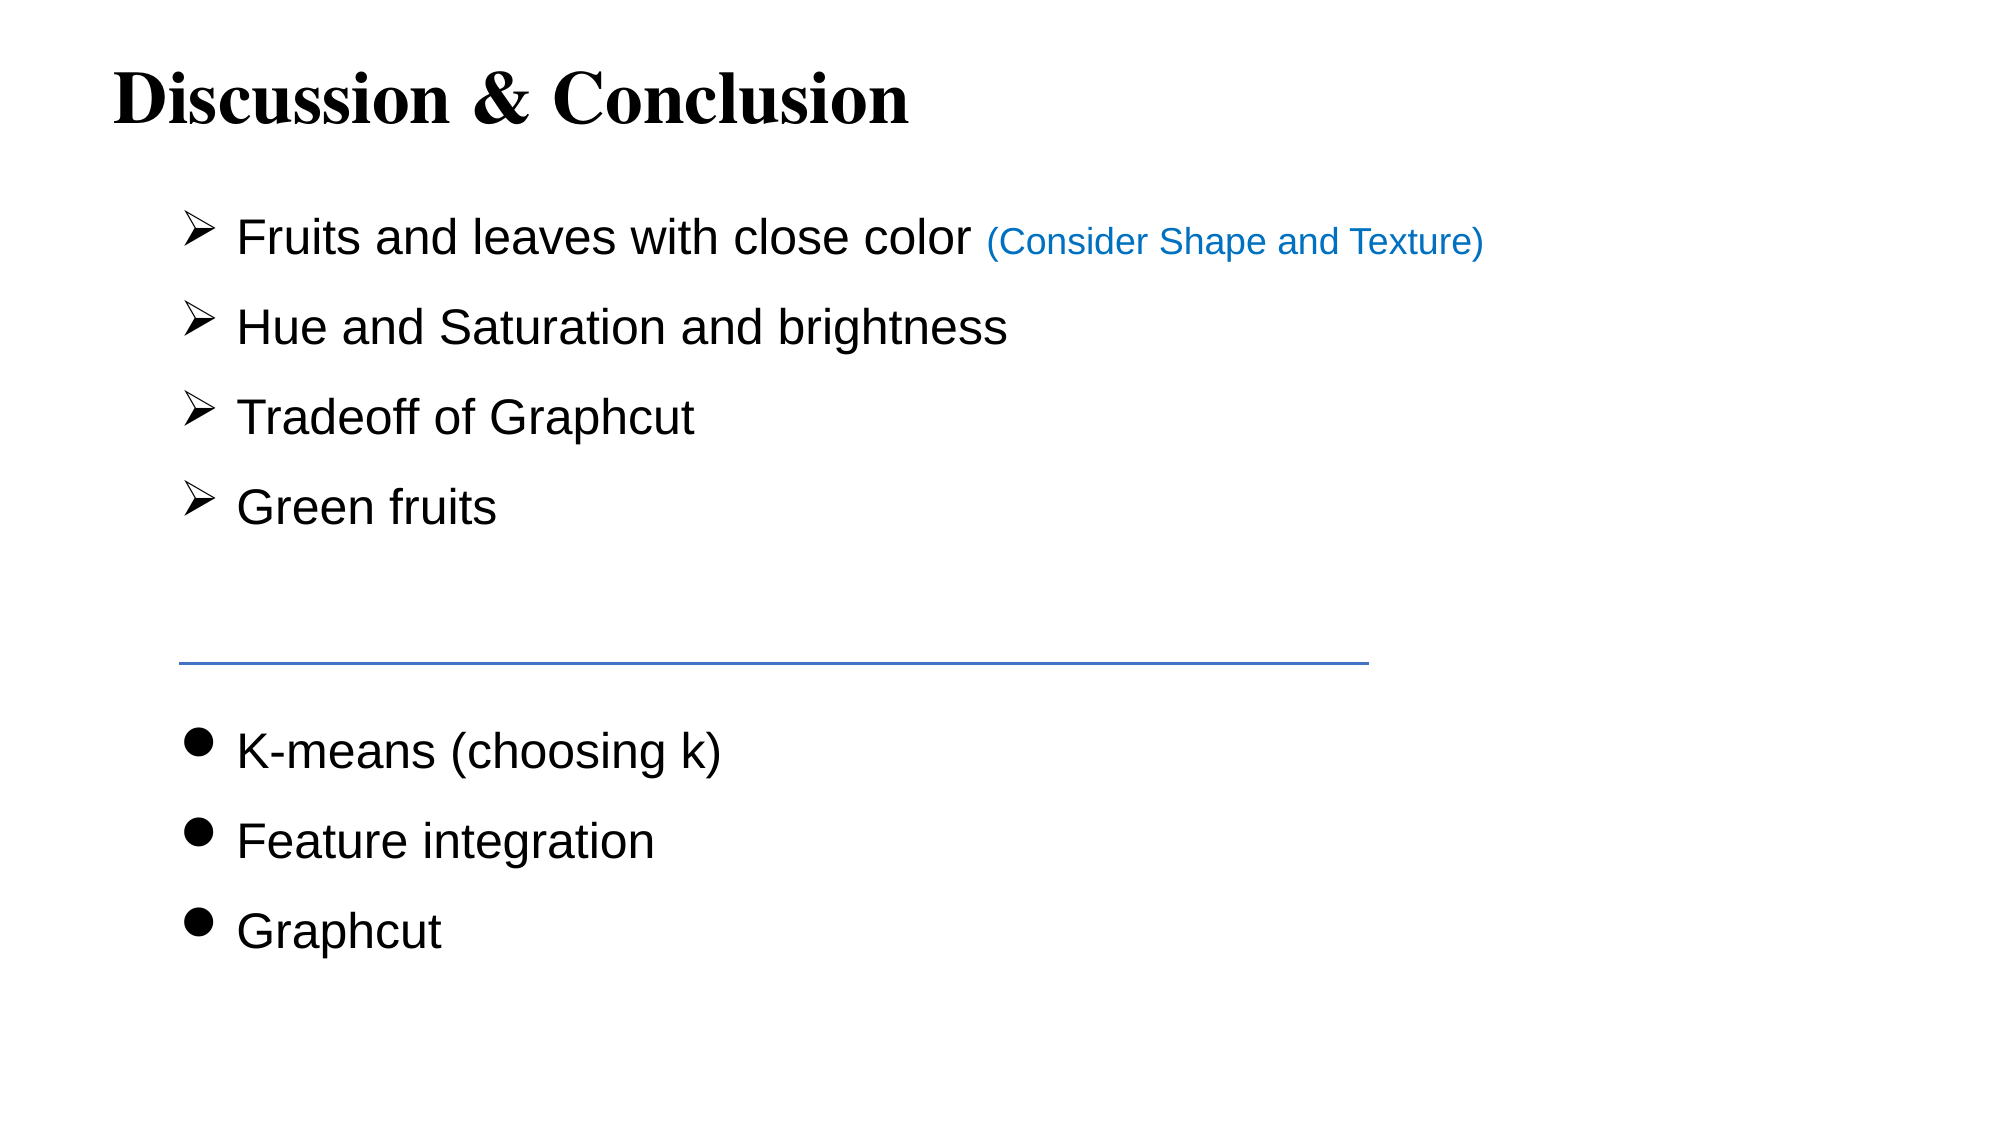

Discussion & Conclusion
Fruits and leaves with close color (Consider Shape and Texture)
Hue and Saturation and brightness
Tradeoff of Graphcut
Green fruits
K-means (choosing k)
Feature integration
Graphcut